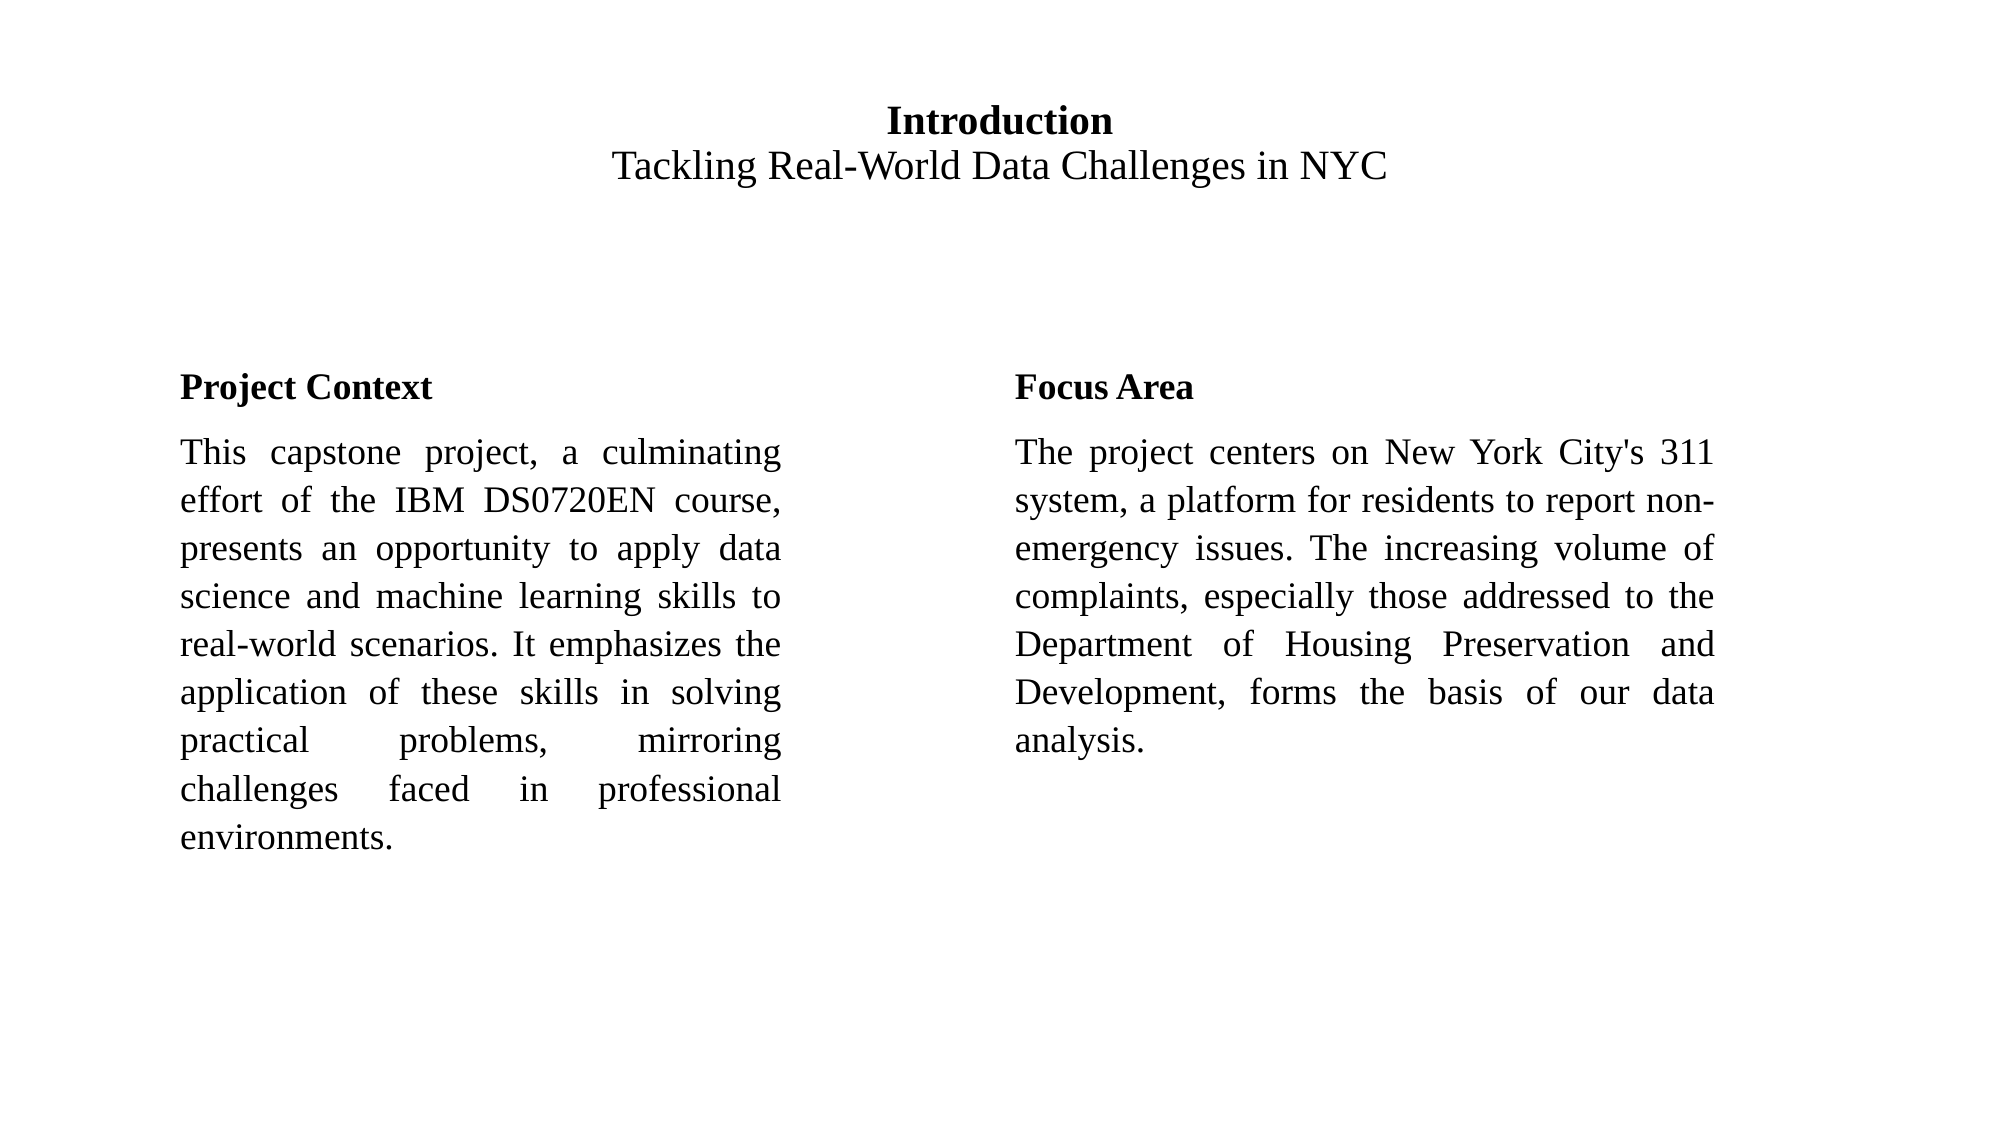

# Introduction Tackling Real-World Data Challenges in NYC
Project Context
This capstone project, a culminating effort of the IBM DS0720EN course, presents an opportunity to apply data science and machine learning skills to real-world scenarios. It emphasizes the application of these skills in solving practical problems, mirroring challenges faced in professional environments.

Focus Area
The project centers on New York City's 311 system, a platform for residents to report non-emergency issues. The increasing volume of complaints, especially those addressed to the Department of Housing Preservation and Development, forms the basis of our data analysis.